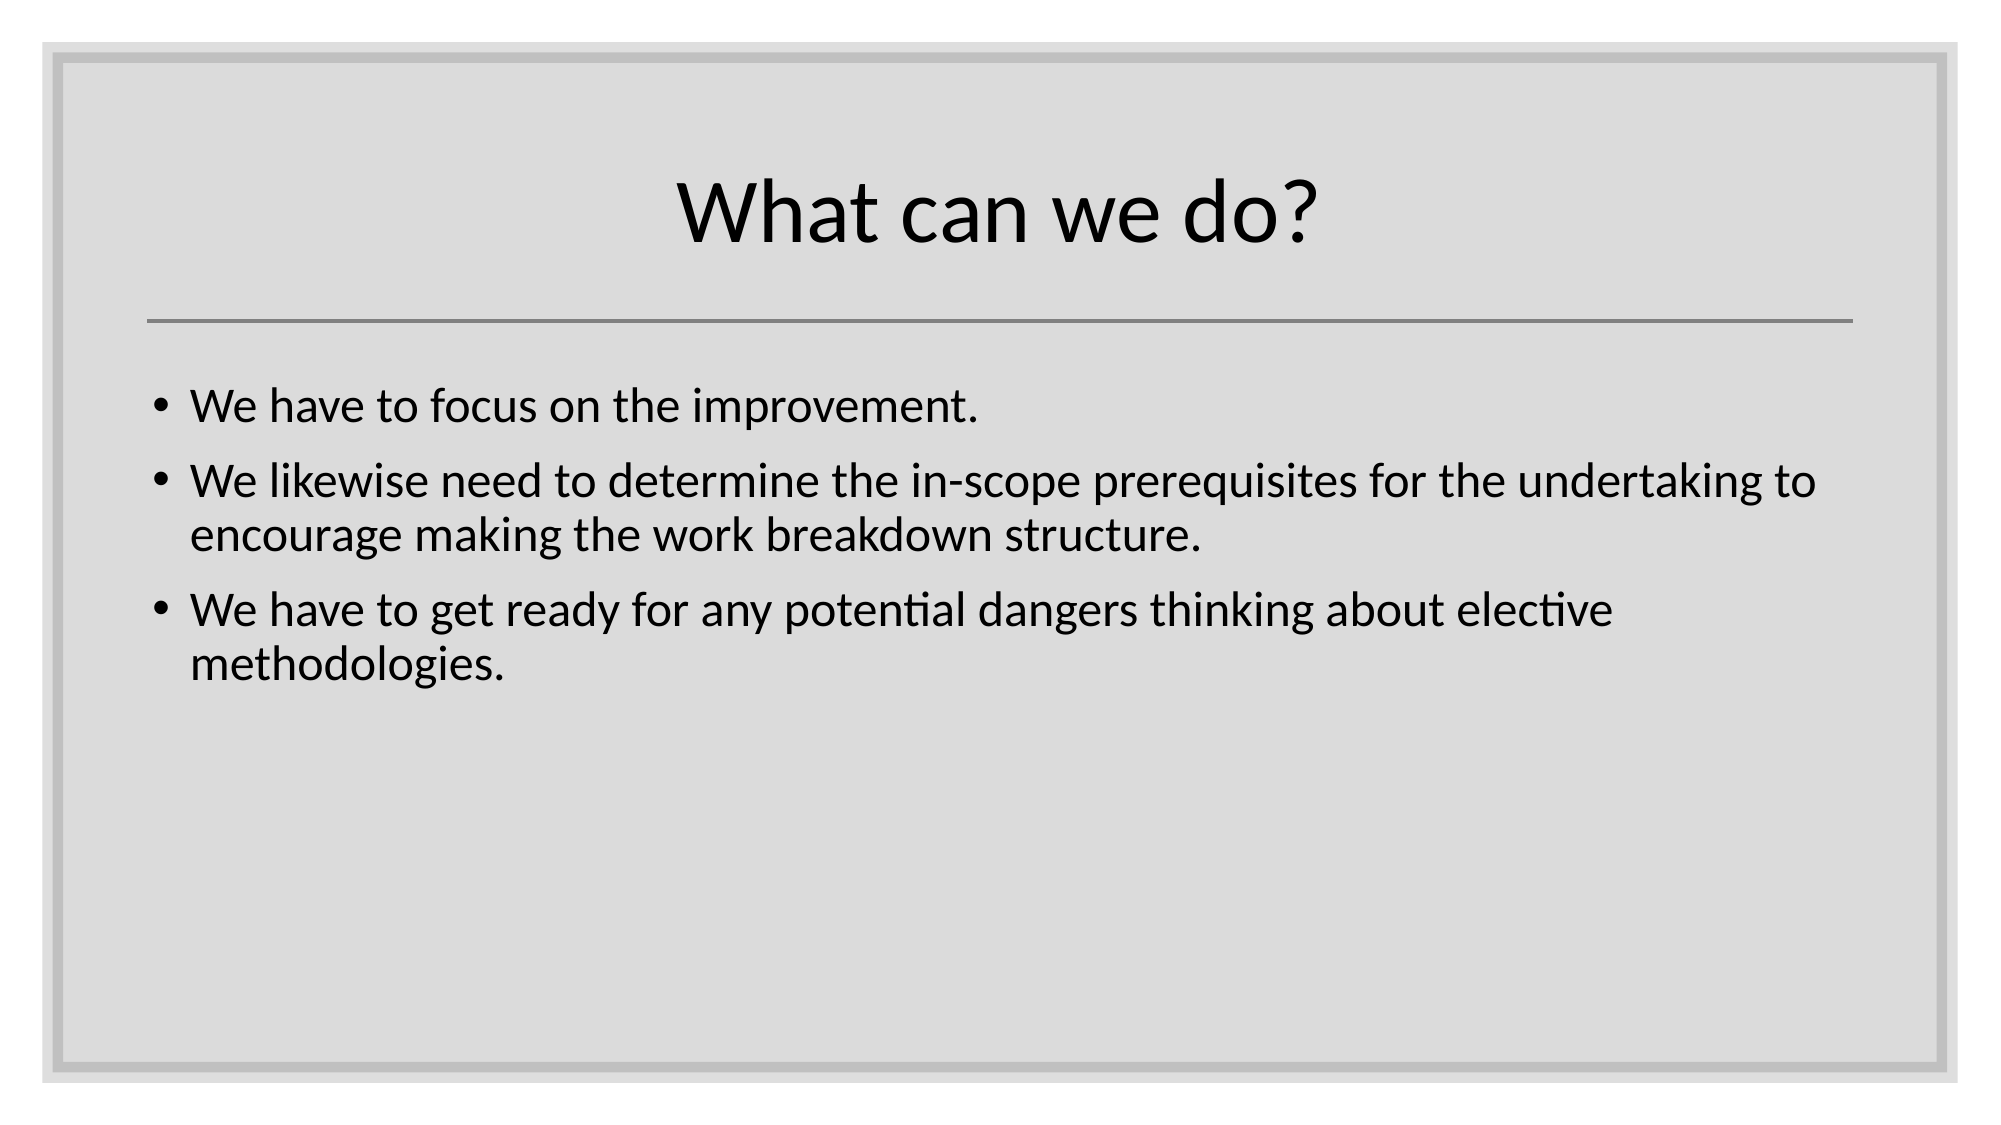

# What can we do?
We have to focus on the improvement.
We likewise need to determine the in-scope prerequisites for the undertaking to encourage making the work breakdown structure.
We have to get ready for any potential dangers thinking about elective methodologies.